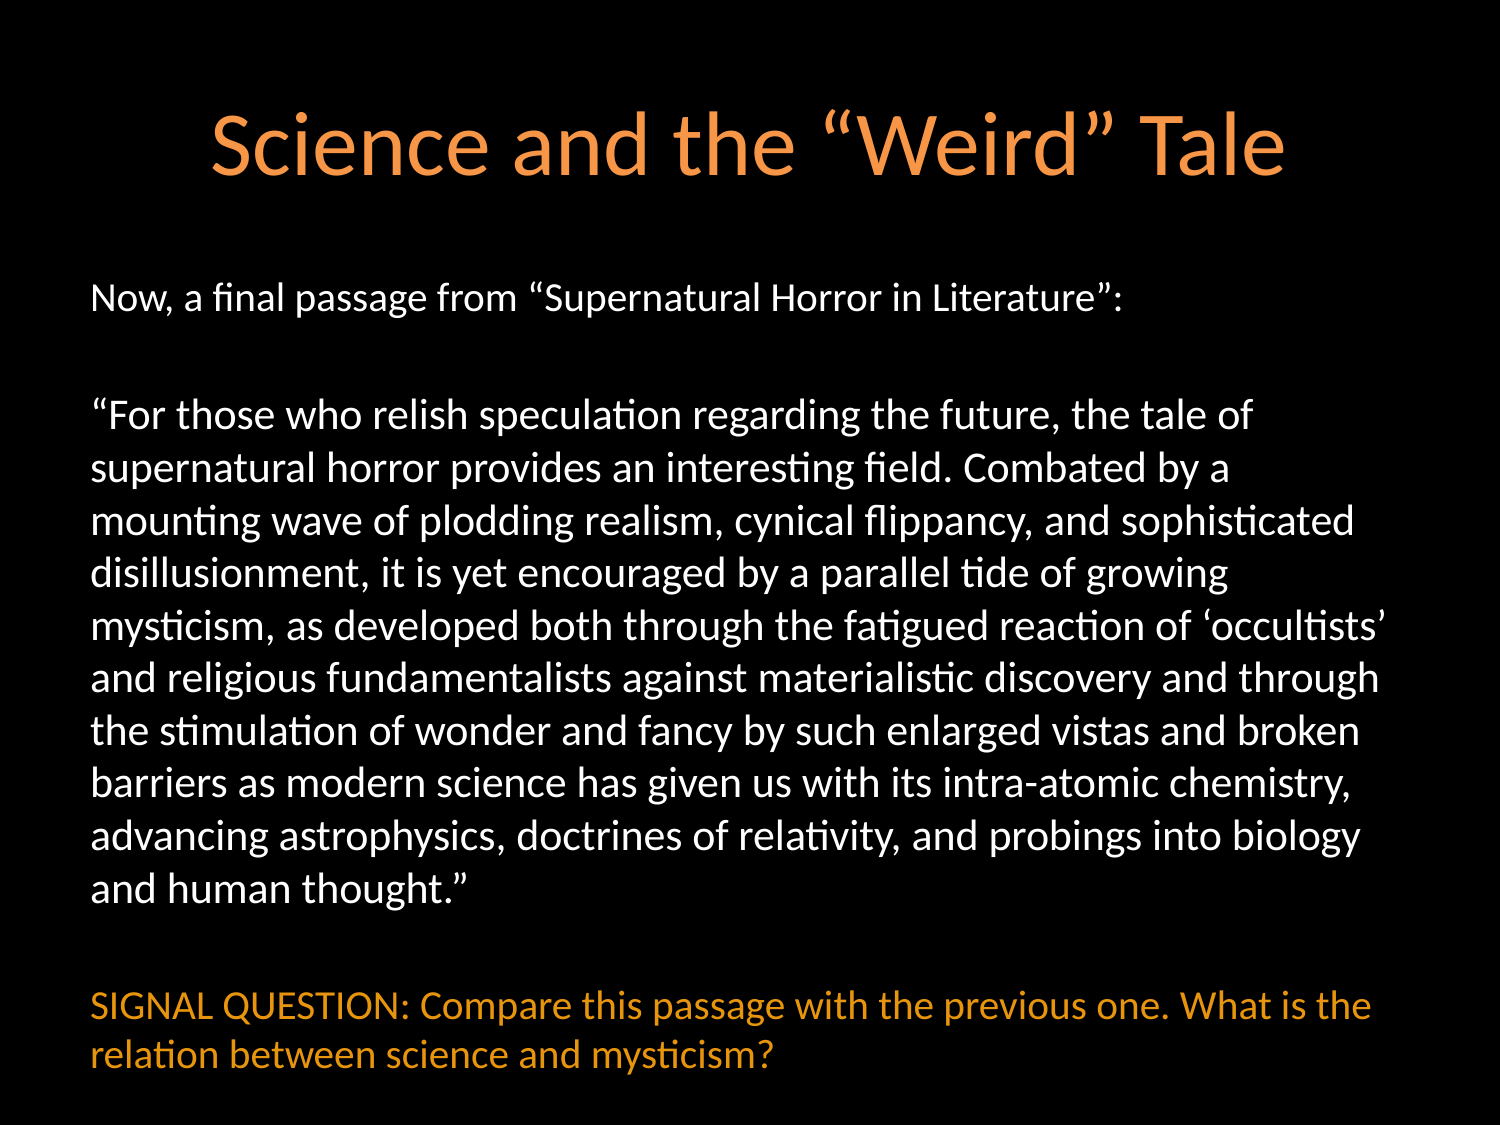

# Science and the “Weird” Tale
Now, a final passage from “Supernatural Horror in Literature”:

“For those who relish speculation regarding the future, the tale of supernatural horror provides an interesting field. Combated by a mounting wave of plodding realism, cynical flippancy, and sophisticated disillusionment, it is yet encouraged by a parallel tide of growing mysticism, as developed both through the fatigued reaction of ‘occultists’ and religious fundamentalists against materialistic discovery and through the stimulation of wonder and fancy by such enlarged vistas and broken barriers as modern science has given us with its intra-atomic chemistry, advancing astrophysics, doctrines of relativity, and probings into biology and human thought.”

SIGNAL QUESTION: Compare this passage with the previous one. What is the relation between science and mysticism?